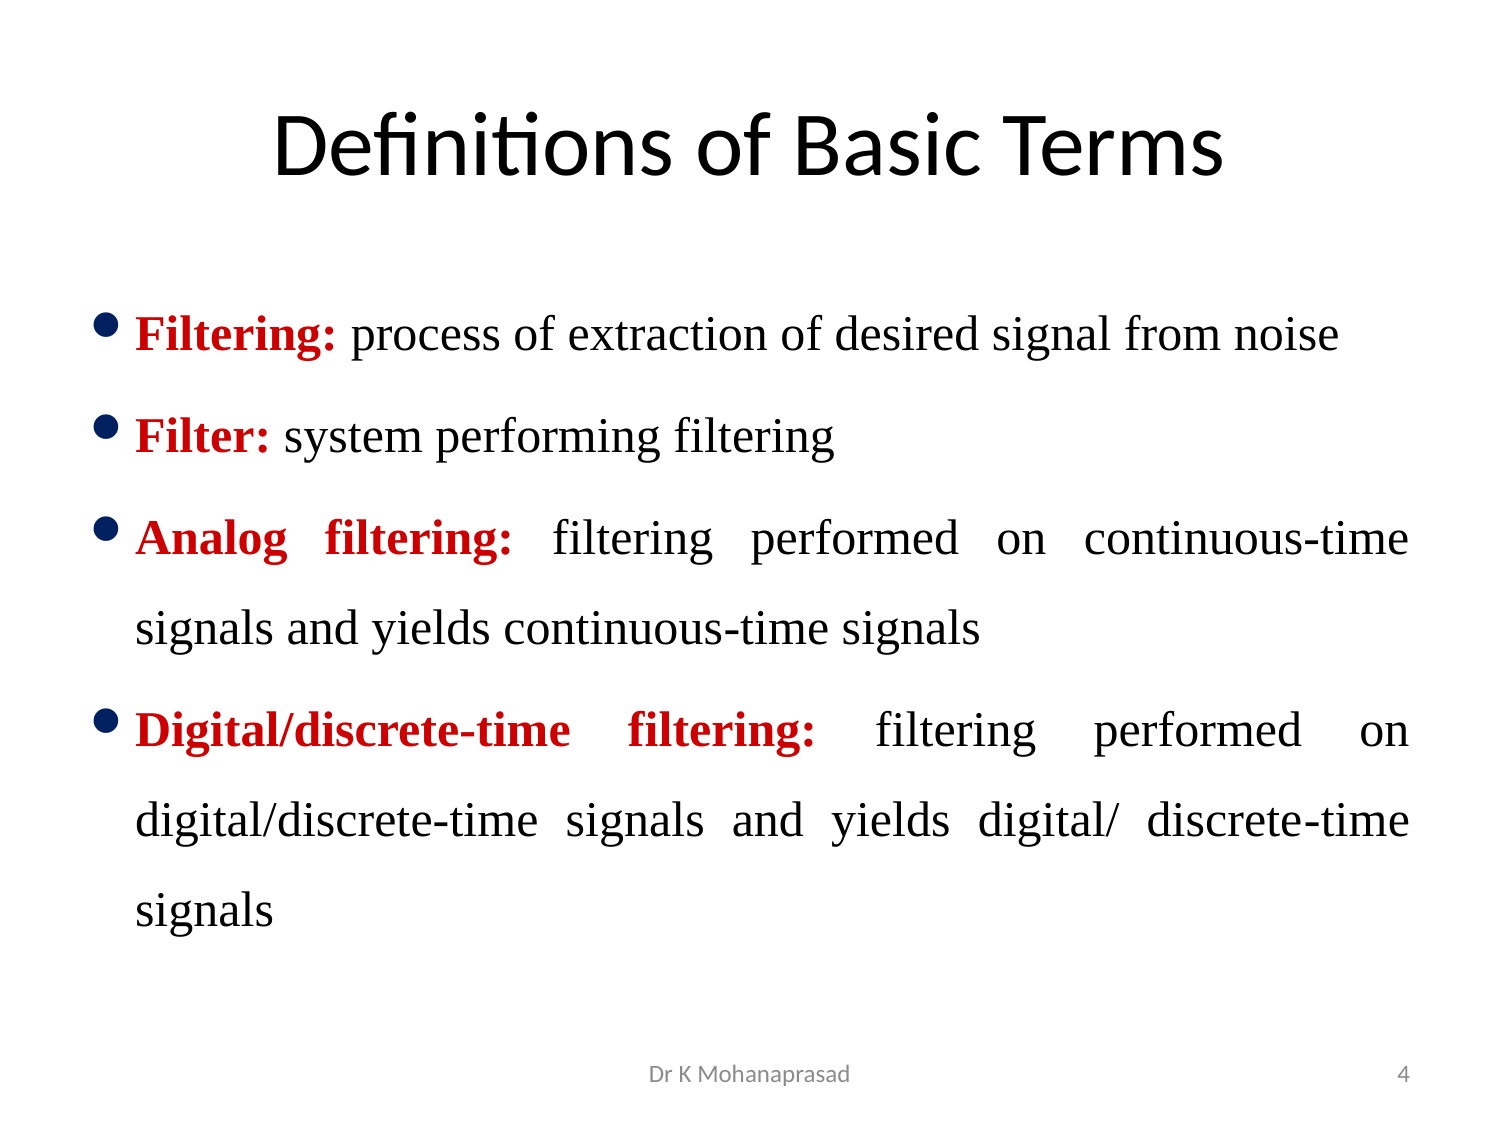

# Definitions of Basic Terms
Filtering: process of extraction of desired signal from noise
Filter: system performing filtering
Analog filtering: filtering performed on continuous-time signals and yields continuous-time signals
Digital/discrete-time filtering: filtering performed on digital/discrete-time signals and yields digital/ discrete-time signals

Dr K Mohanaprasad
4